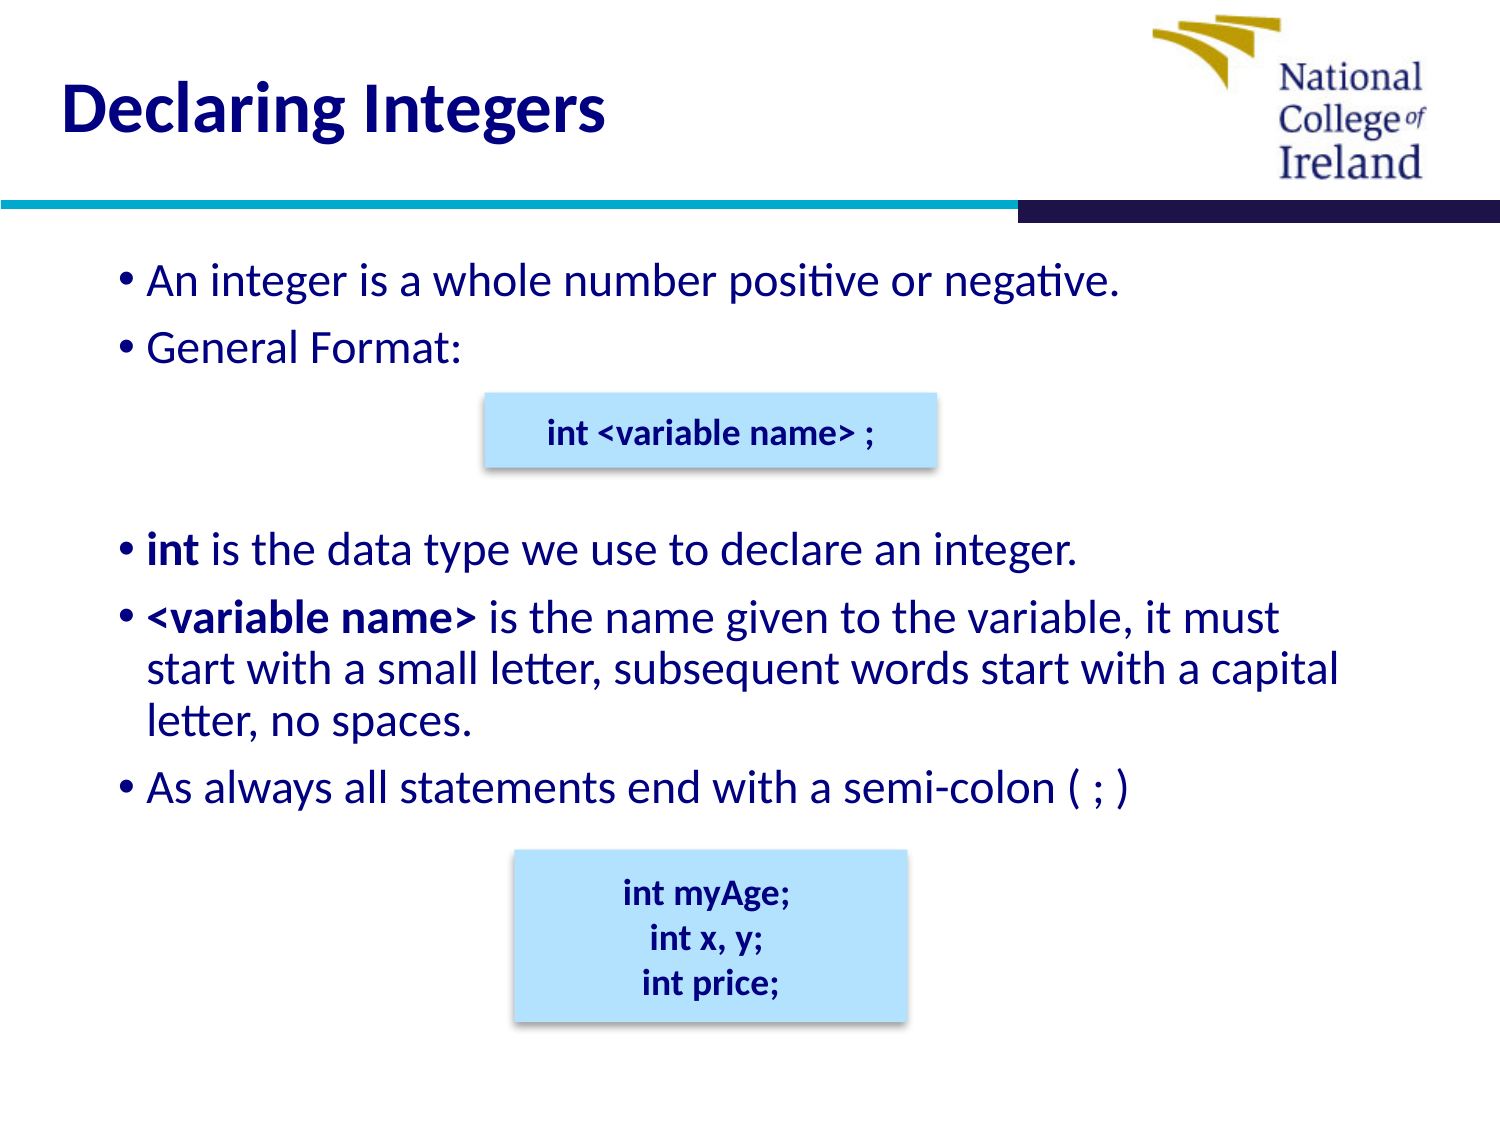

# Declaring Integers
An integer is a whole number positive or negative.
General Format:

int is the data type we use to declare an integer.
<variable name> is the name given to the variable, it must start with a small letter, subsequent words start with a capital letter, no spaces.
As always all statements end with a semi-colon ( ; )

int <variable name> ;
int myAge;
int x, y;
int price;